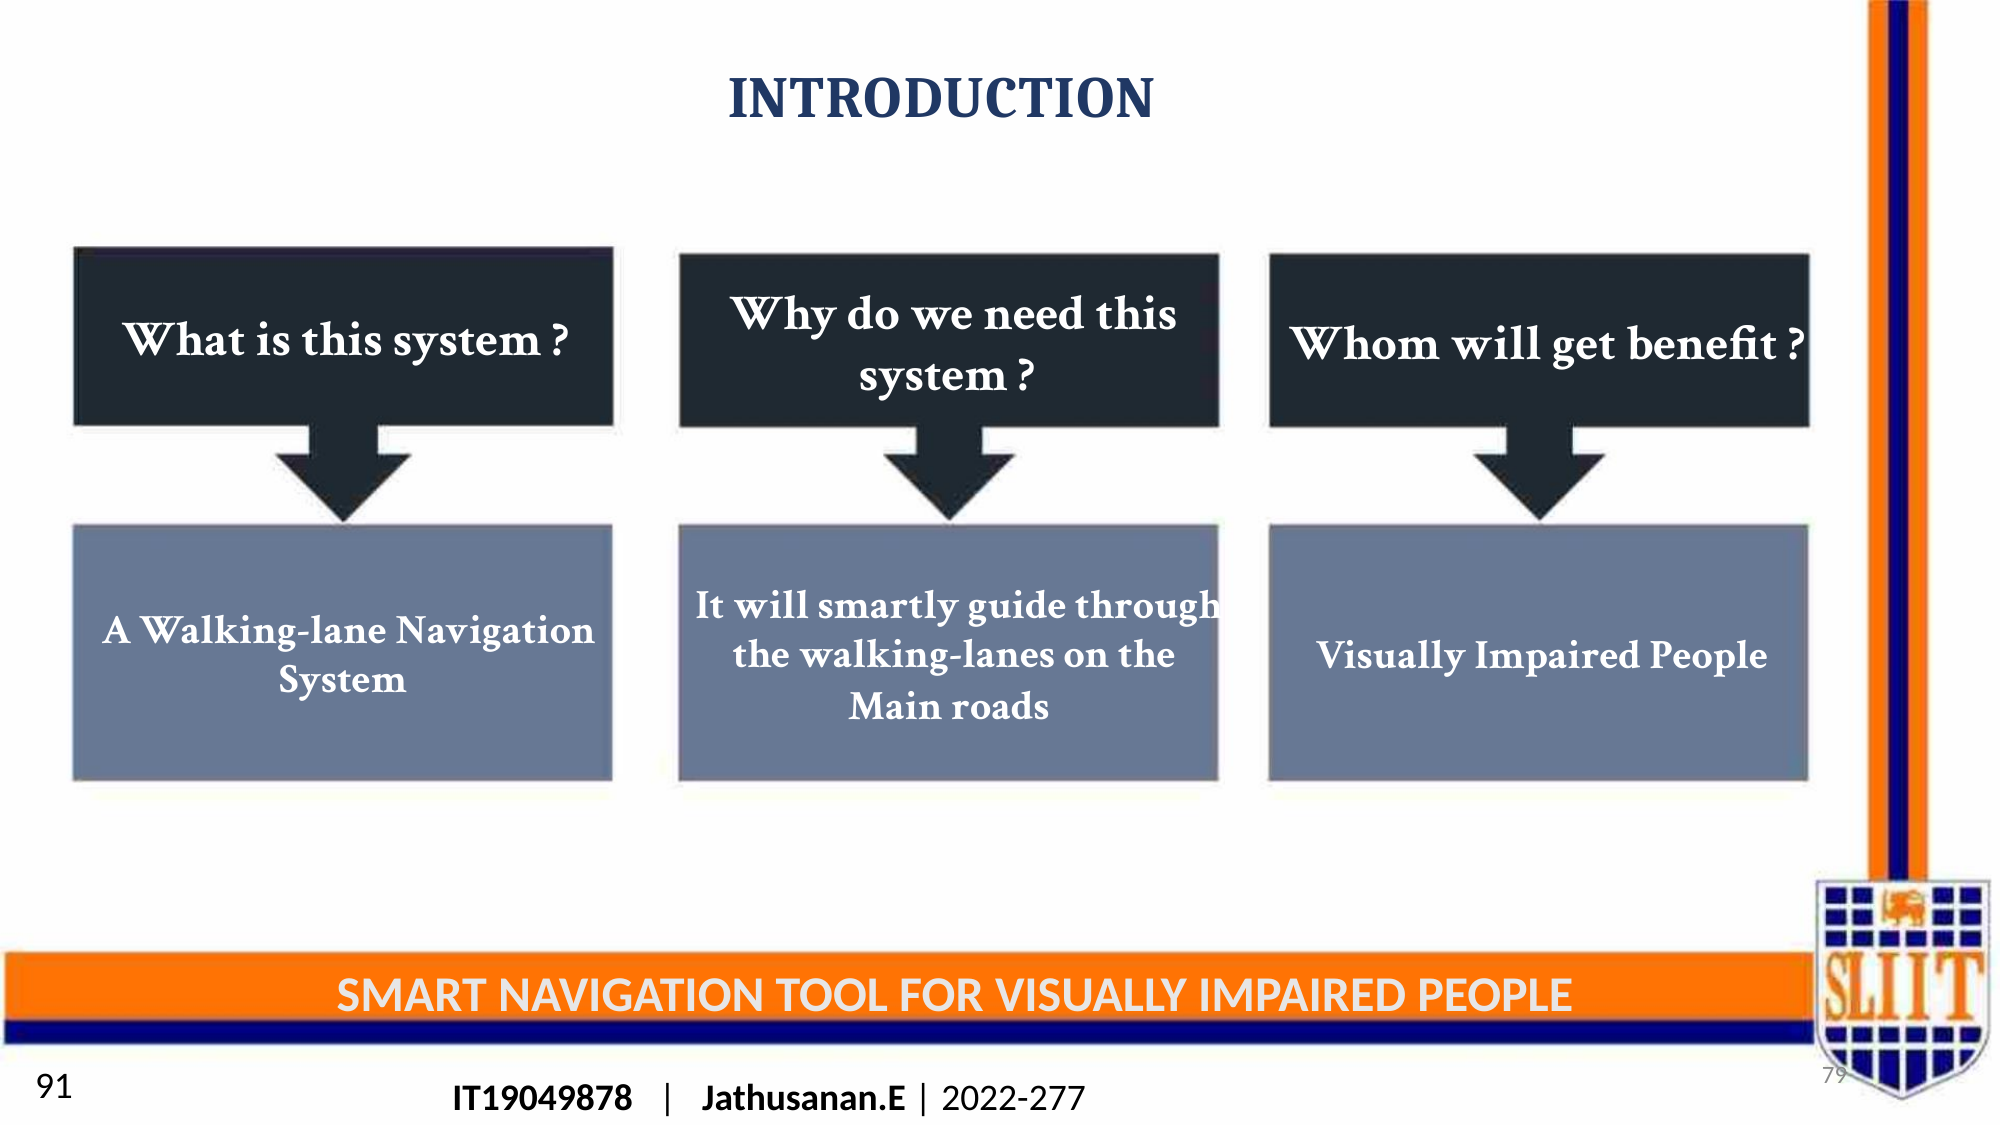

INTRODUCTION
Why do we need this
system ?
What is this system ?
Whom will get benefit ?
It will smartly guide through
the walking-lanes on the
Main roads
A Walking-lane Navigation
System
Visually Impaired People
SMART NAVIGATION TOOL FOR VISUALLY IMPAIRED PEOPLE
79
91
IT19049878 | Jathusanan.E | 2022-277